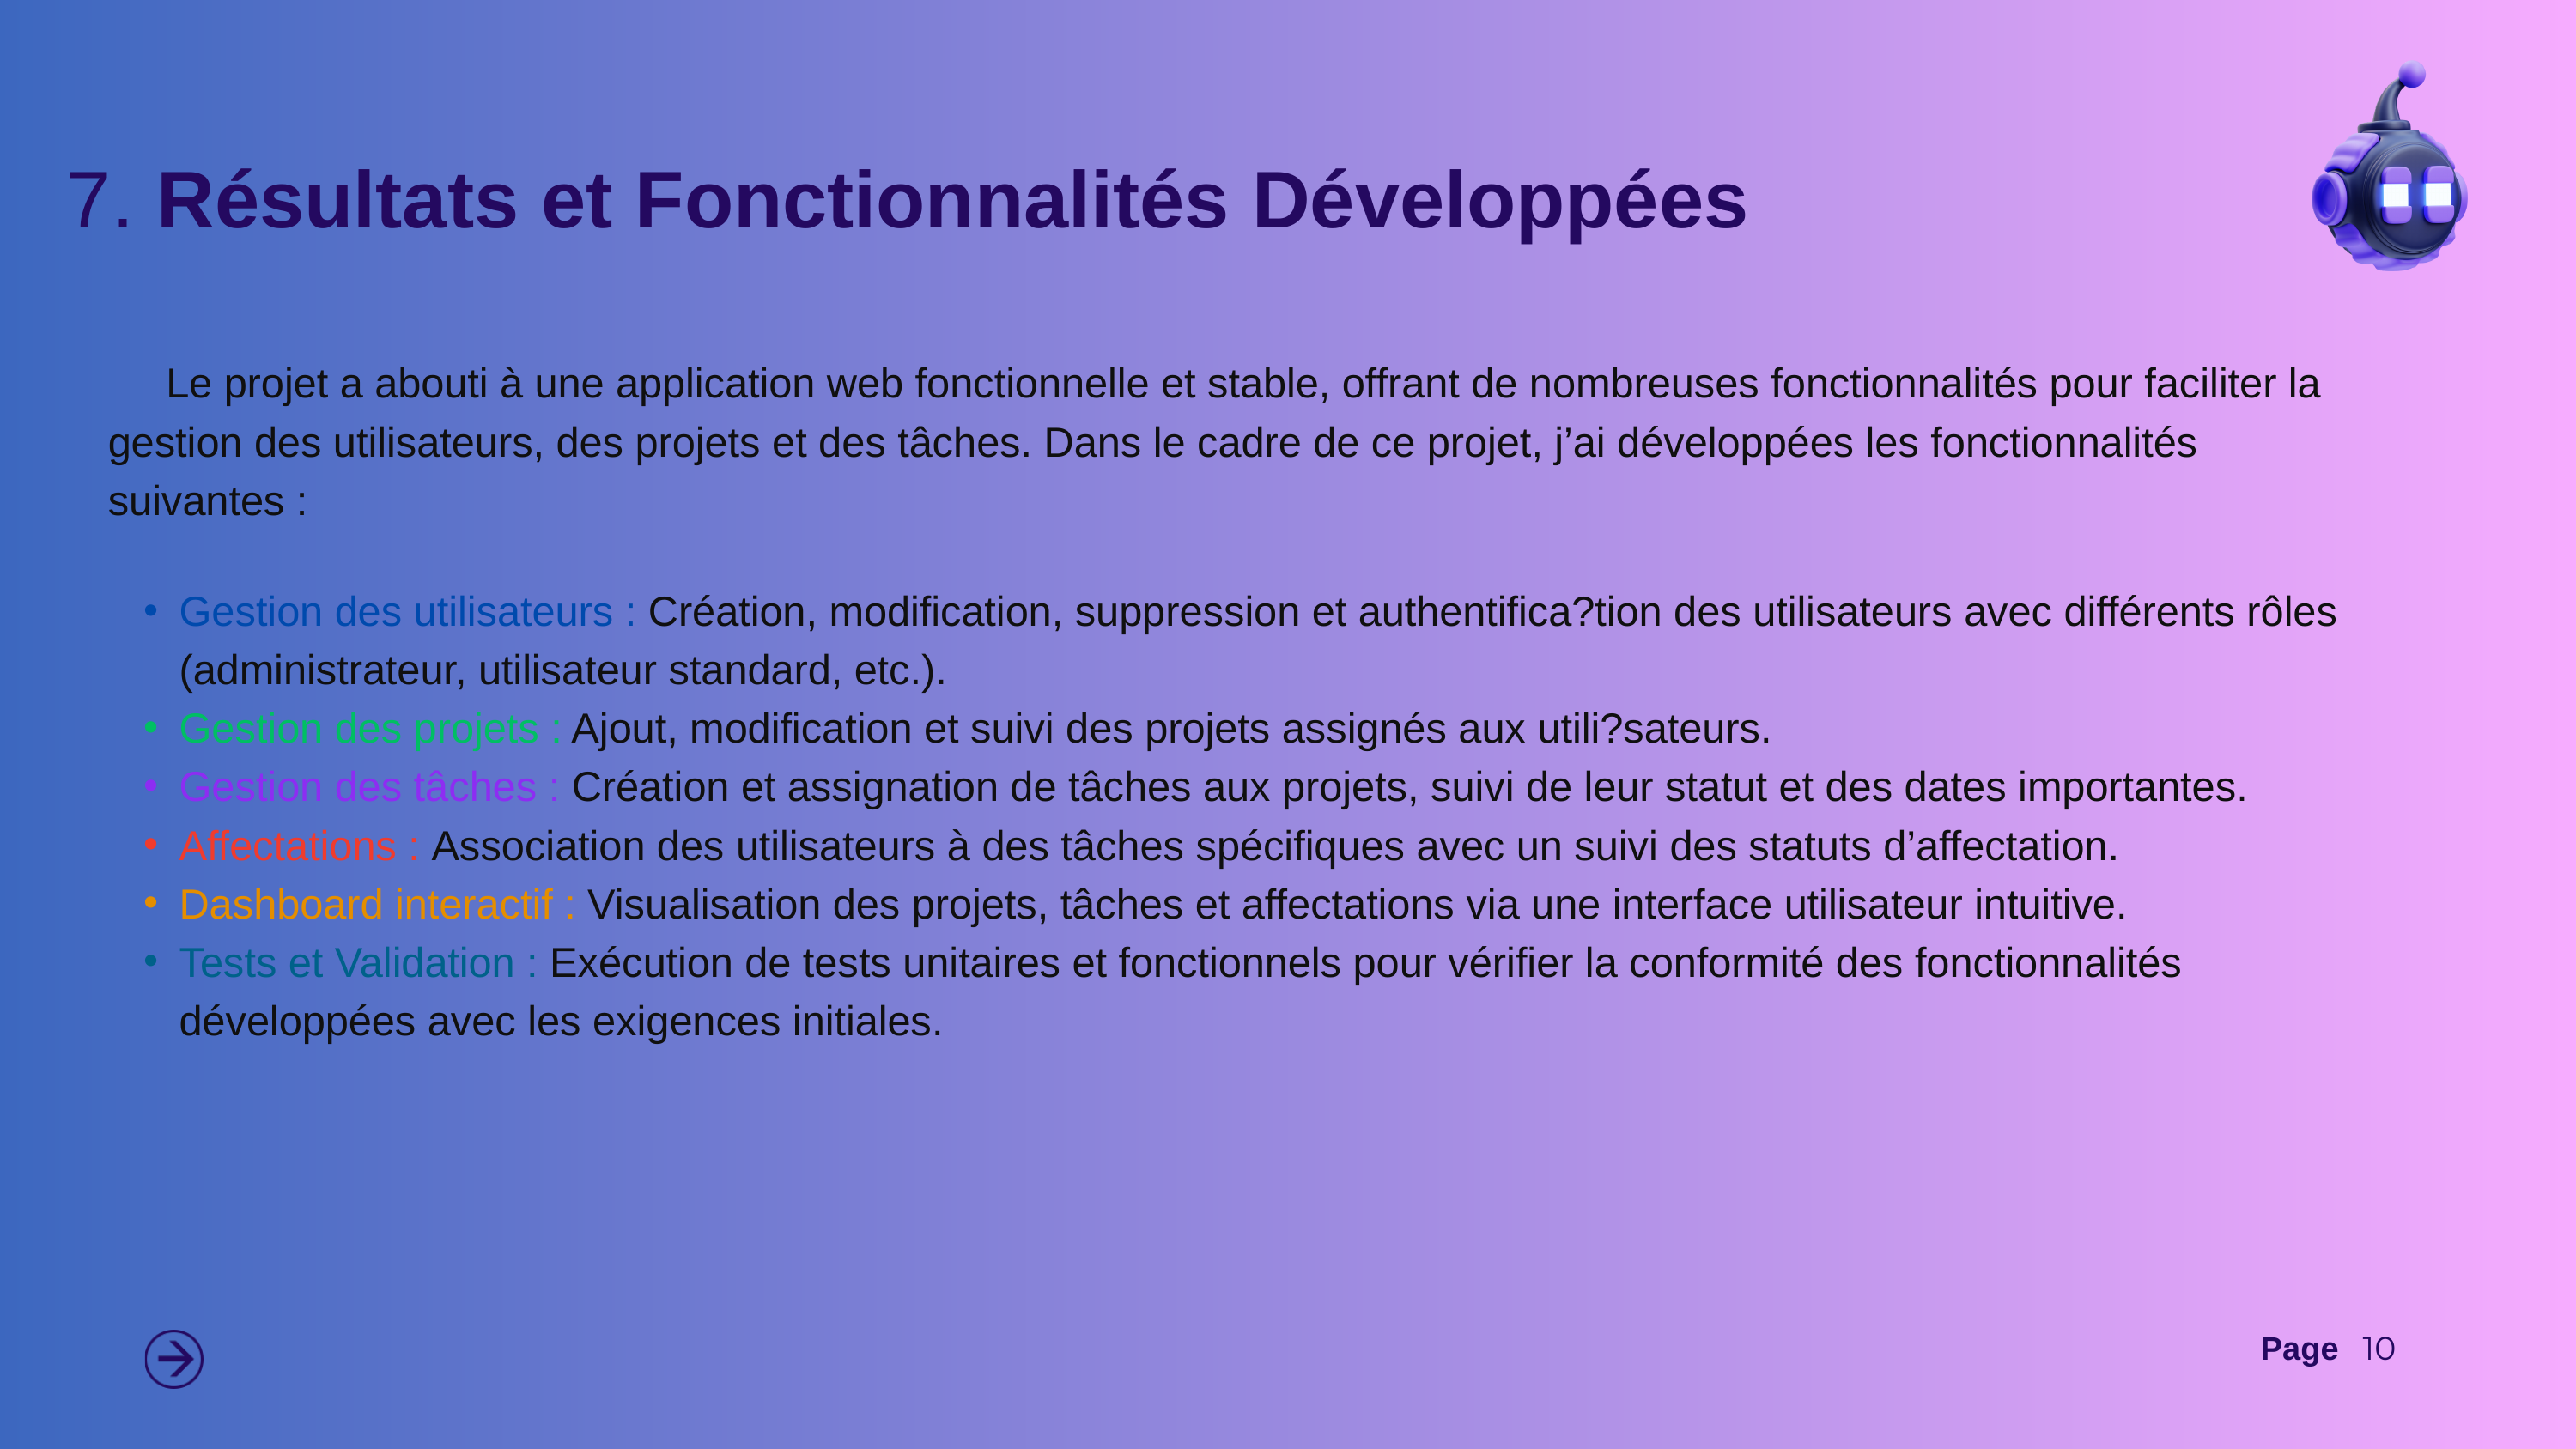

7. Résultats et Fonctionnalités Développées
     Le projet a abouti à une application web fonctionnelle et stable, offrant de nombreuses fonctionnalités pour faciliter la gestion des utilisateurs, des projets et des tâches. Dans le cadre de ce projet, j’ai développées les fonctionnalités suivantes :
Gestion des utilisateurs : Création, modification, suppression et authentifica?tion des utilisateurs avec différents rôles (administrateur, utilisateur standard, etc.).
Gestion des projets : Ajout, modification et suivi des projets assignés aux utili?sateurs.
Gestion des tâches : Création et assignation de tâches aux projets, suivi de leur statut et des dates importantes.
Affectations : Association des utilisateurs à des tâches spécifiques avec un suivi des statuts d’affectation.
Dashboard interactif : Visualisation des projets, tâches et affectations via une interface utilisateur intuitive.
Tests et Validation : Exécution de tests unitaires et fonctionnels pour vérifier la conformité des fonctionnalités développées avec les exigences initiales.

Page
10